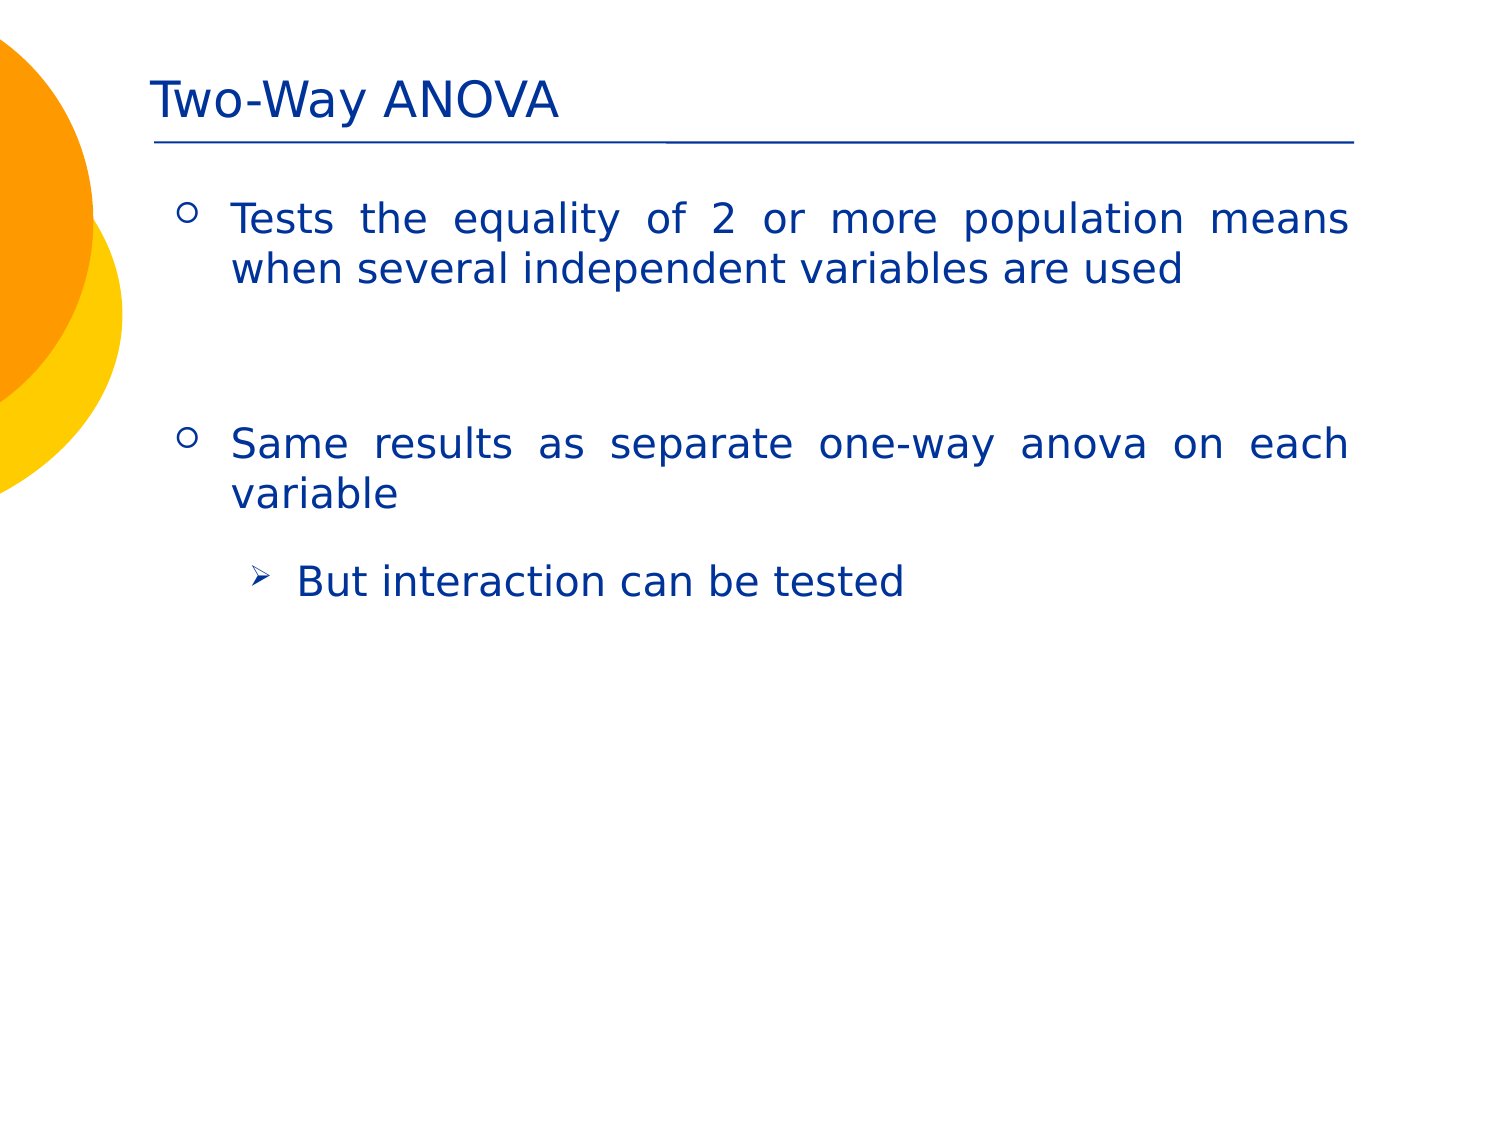

# Two-Way ANOVA
Tests the equality of 2 or more population means when several independent variables are used

Same results as separate one-way anova on each variable
But interaction can be tested